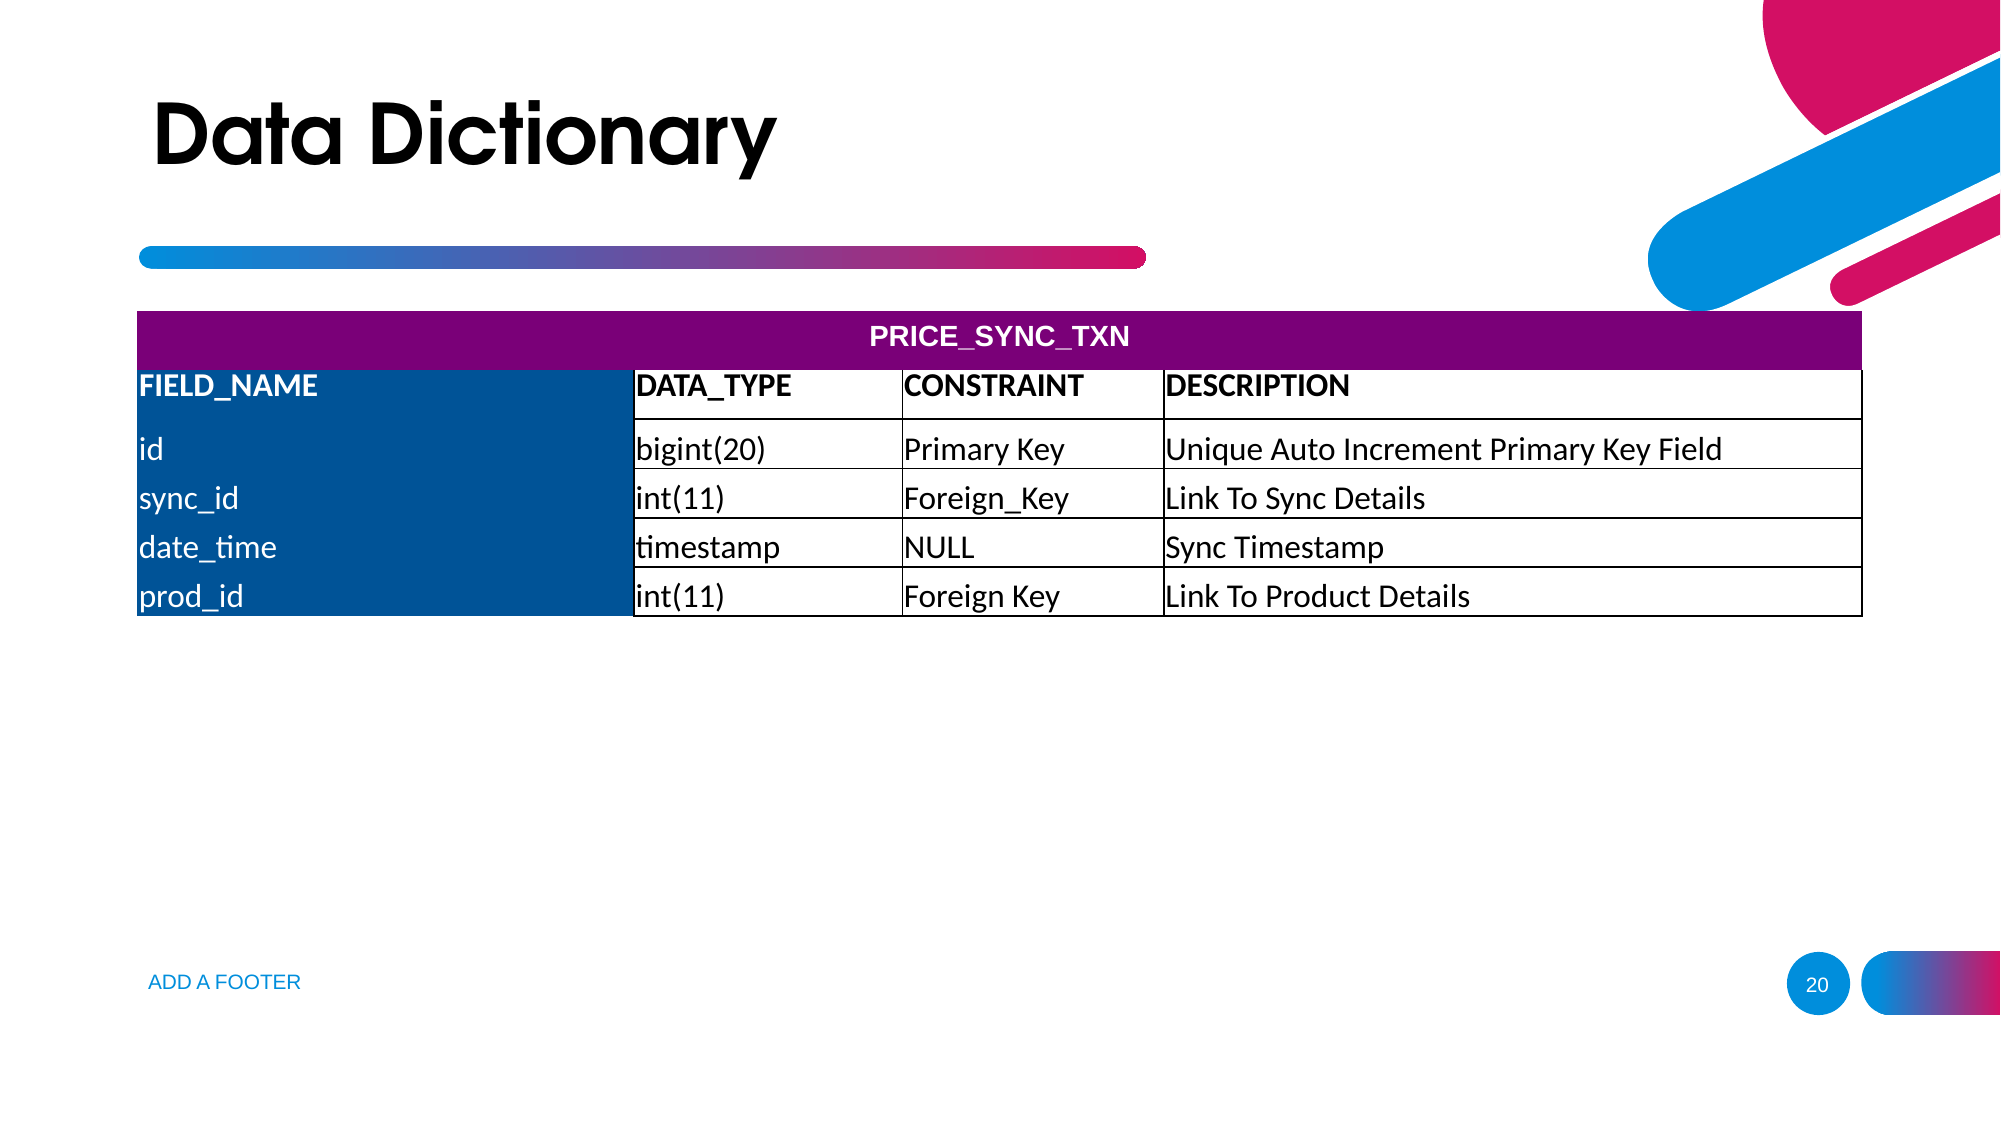

# Data Dictionary
| PRICE\_SYNC\_TXN |  |  |  |
| --- | --- | --- | --- |
| FIELD\_NAME | DATA\_TYPE | CONSTRAINT | DESCRIPTION |
| id | bigint(20) | Primary Key | Unique Auto Increment Primary Key Field |
| sync\_id | int(11) | Foreign\_Key | Link To Sync Details |
| date\_time | timestamp | NULL | Sync Timestamp |
| prod\_id | int(11) | Foreign Key | Link To Product Details |
ADD A FOOTER
20